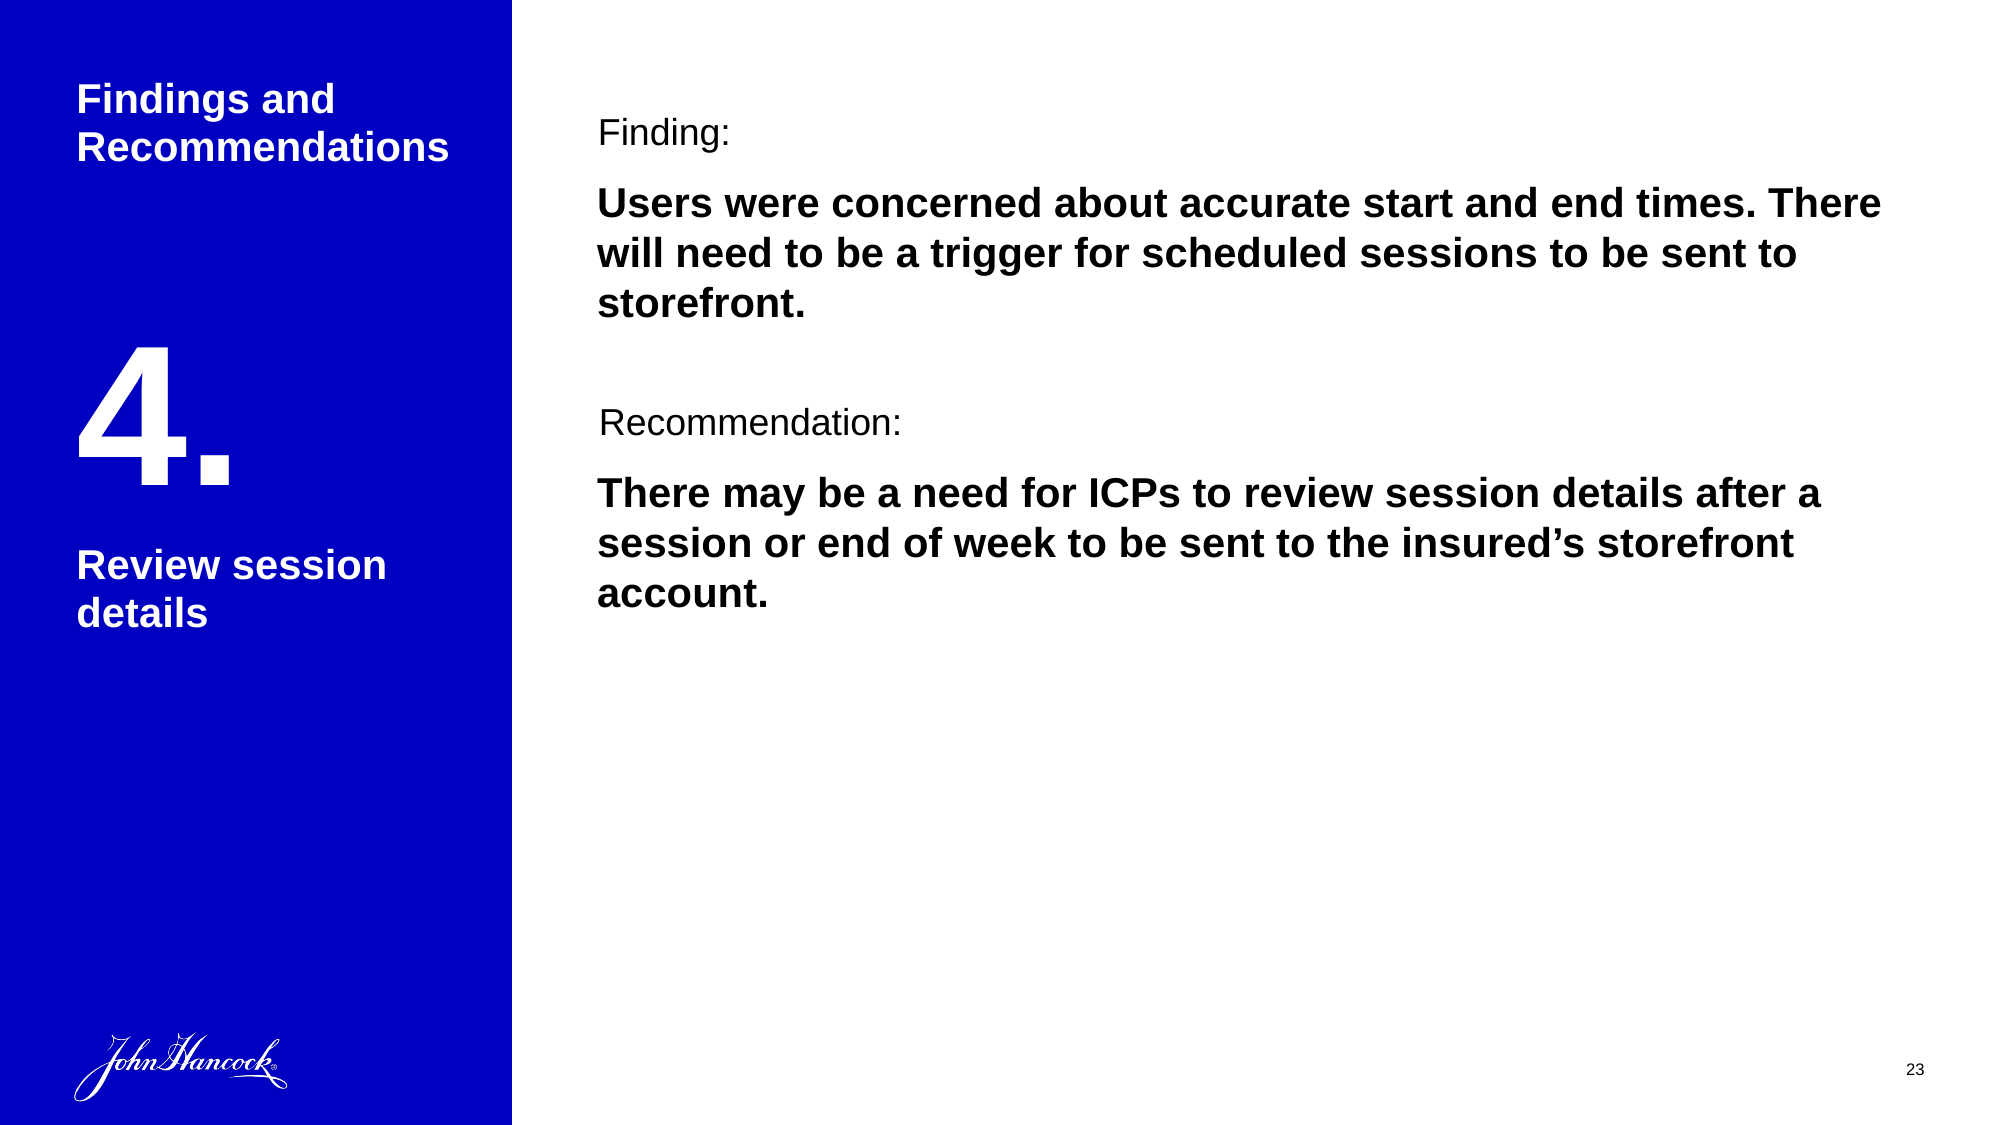

# Findings and Recommendations
Finding:
Users were concerned about accurate start and end times. There will need to be a trigger for scheduled sessions to be sent to storefront.
4.
Recommendation:
There may be a need for ICPs to review session details after a session or end of week to be sent to the insured’s storefront account.
Review session details
23